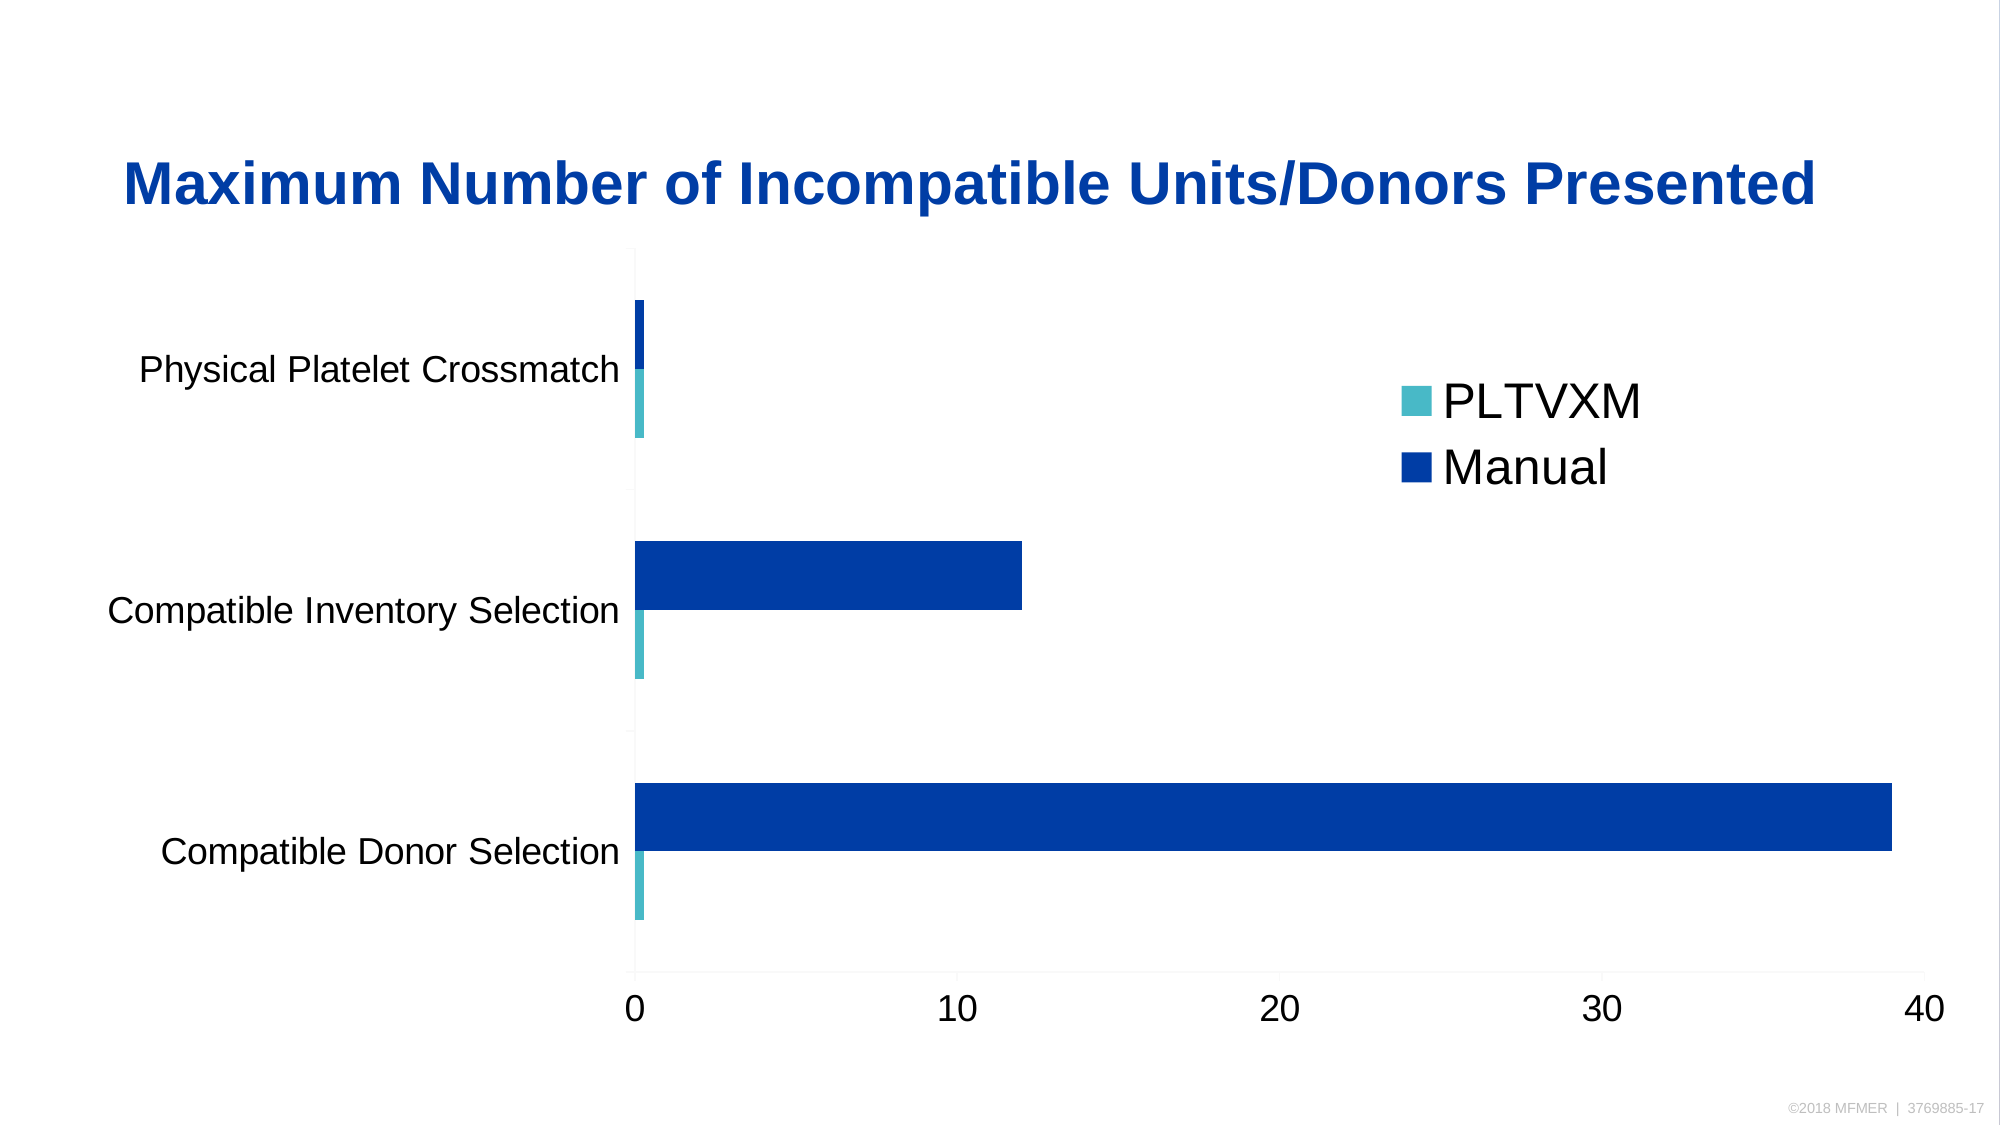

# Maximum Number of Incompatible Units/Donors Presented

### Chart

| Category | Manual | PLTVXM |
|---|---|---|
| Physical Platelet Crossmatch | 0.3 | 0.3 |
| Compatible Inventory Selection | 12.0 | 0.3 |
| Compatible Donor Selection | 39.0 | 0.3 |